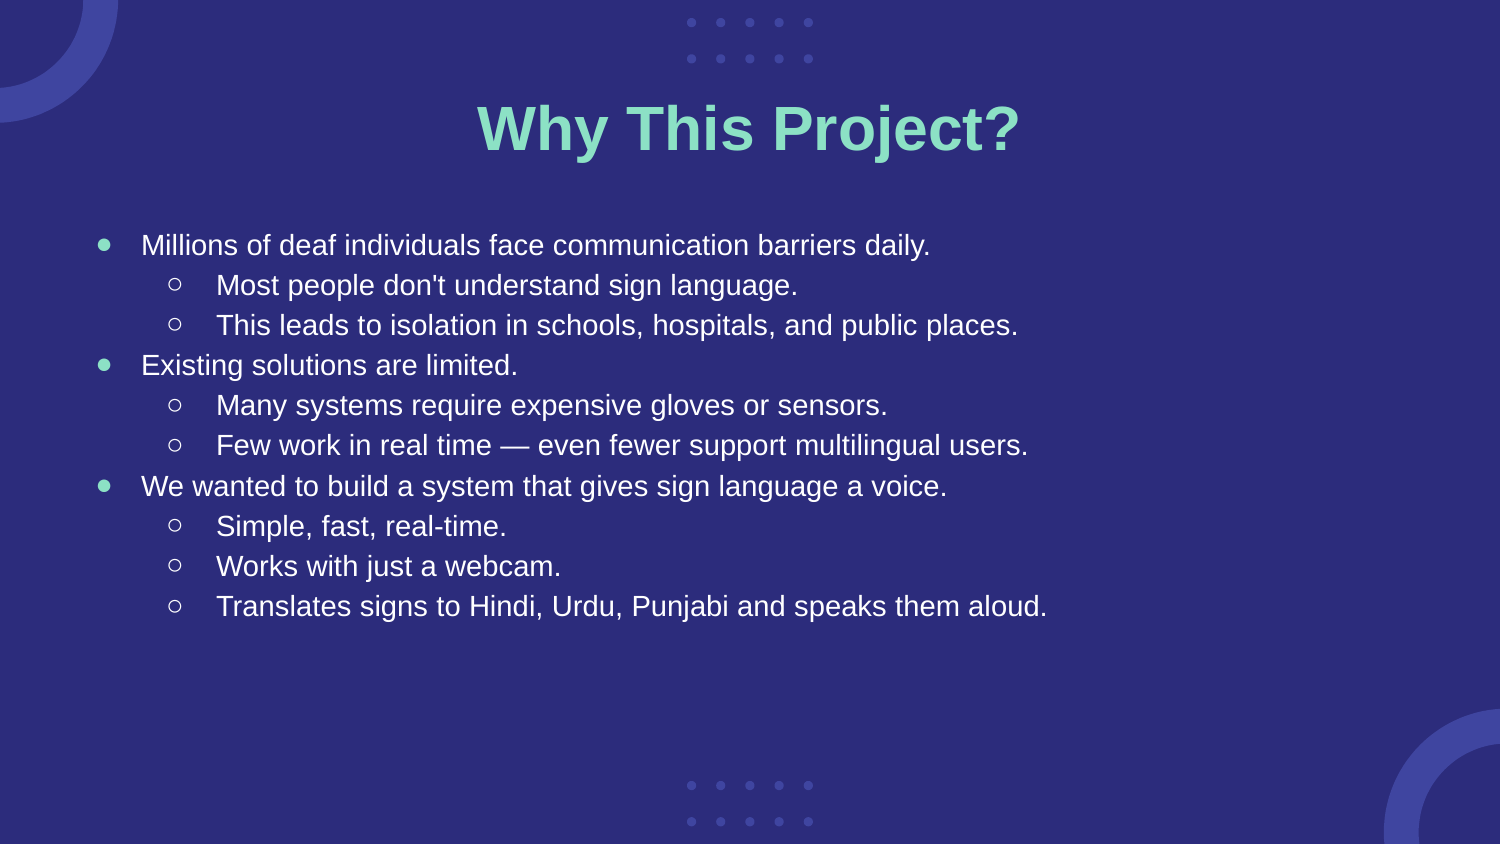

# Why This Project?

Millions of deaf individuals face communication barriers daily.
Most people don't understand sign language.
This leads to isolation in schools, hospitals, and public places.
Existing solutions are limited.
Many systems require expensive gloves or sensors.
Few work in real time — even fewer support multilingual users.
We wanted to build a system that gives sign language a voice.
Simple, fast, real-time.
Works with just a webcam.
Translates signs to Hindi, Urdu, Punjabi and speaks them aloud.